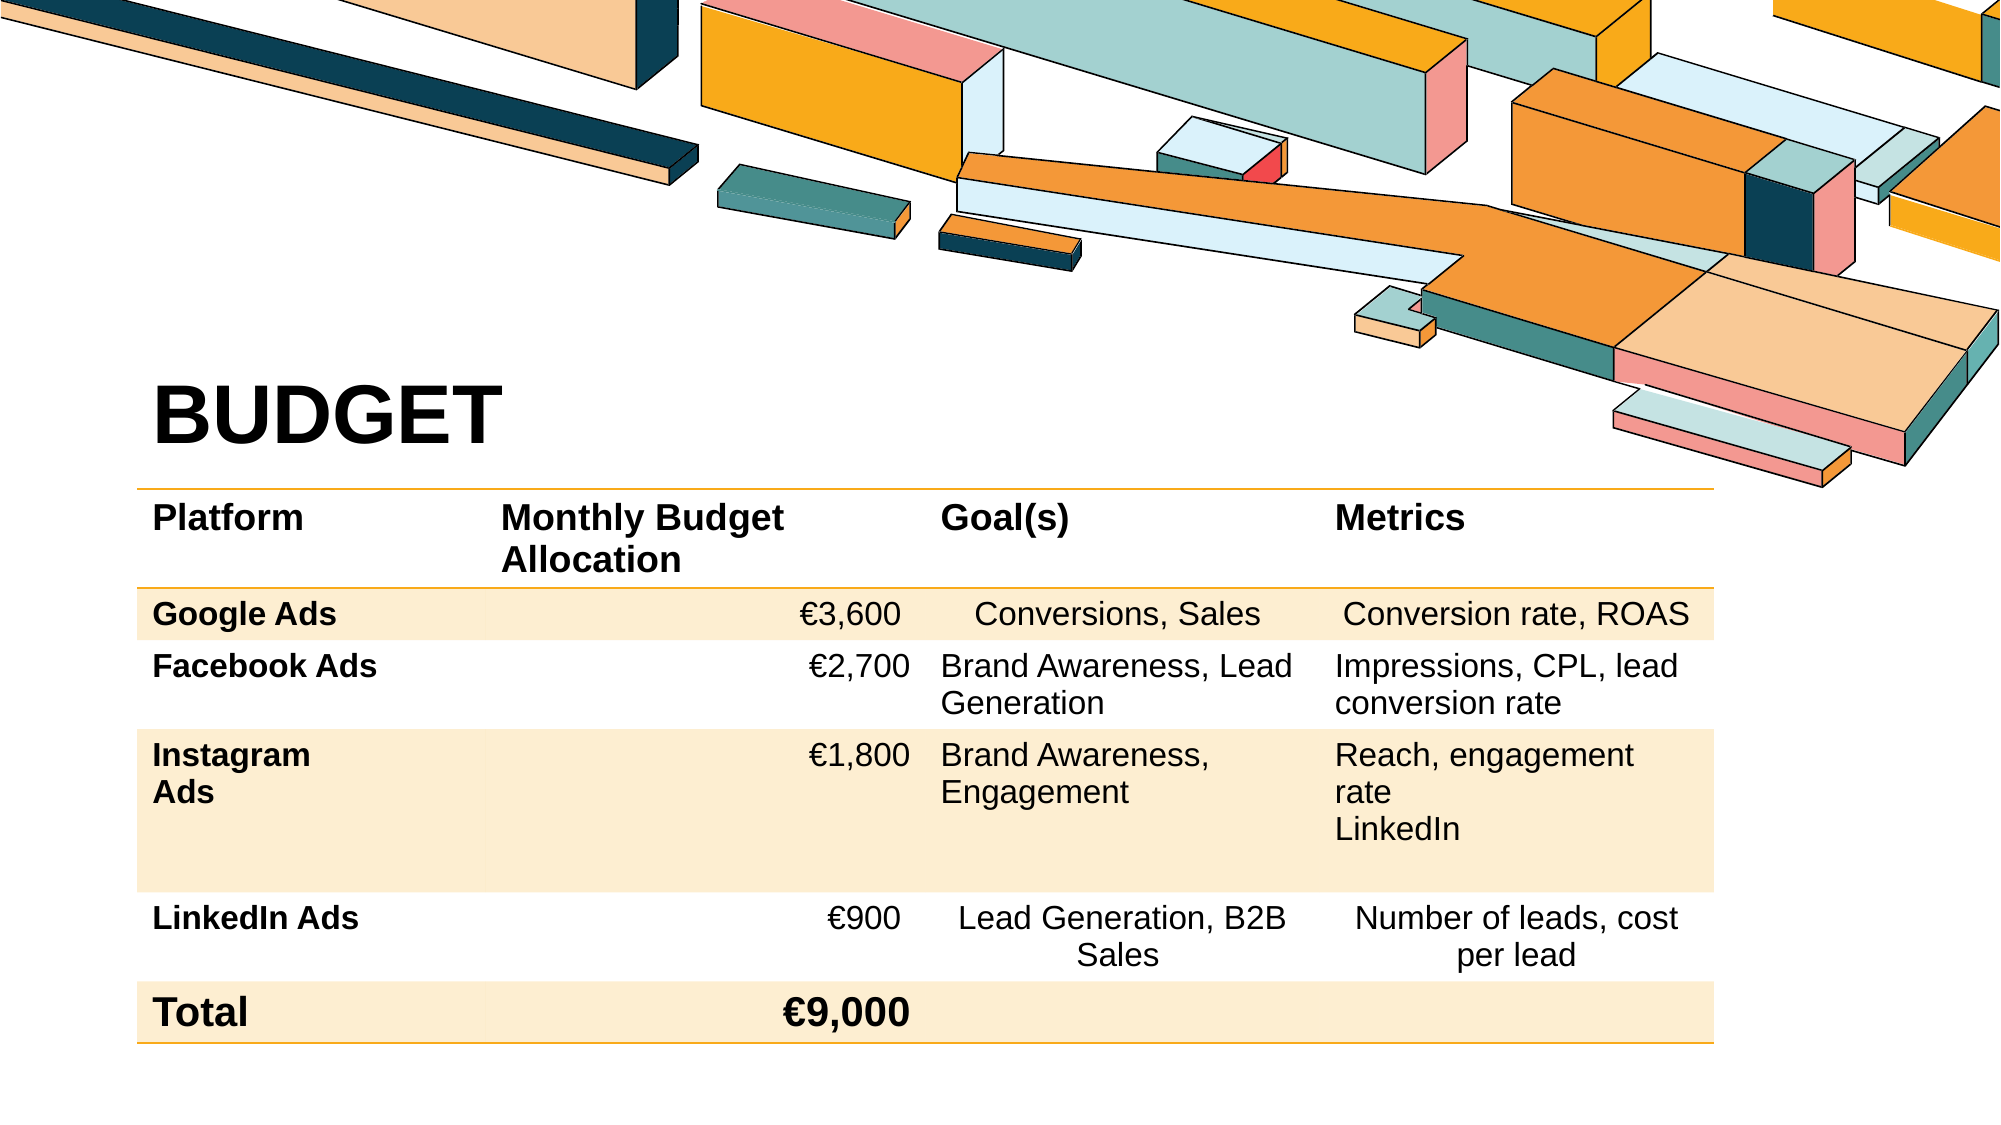

BUDGET
| Platform | Monthly Budget Allocation | Goal(s) | Metrics |
| --- | --- | --- | --- |
| Google Ads | €3,600 | Conversions, Sales | Conversion rate, ROAS |
| Facebook Ads | €2,700 | Brand Awareness, Lead Generation | Impressions, CPL, lead conversion rate |
| Instagram Ads | €1,800 | Brand Awareness, Engagement | Reach, engagement rate LinkedIn |
| LinkedIn Ads | €900 | Lead Generation, B2B Sales | Number of leads, cost per lead |
| Total | €9,000 |  |  |